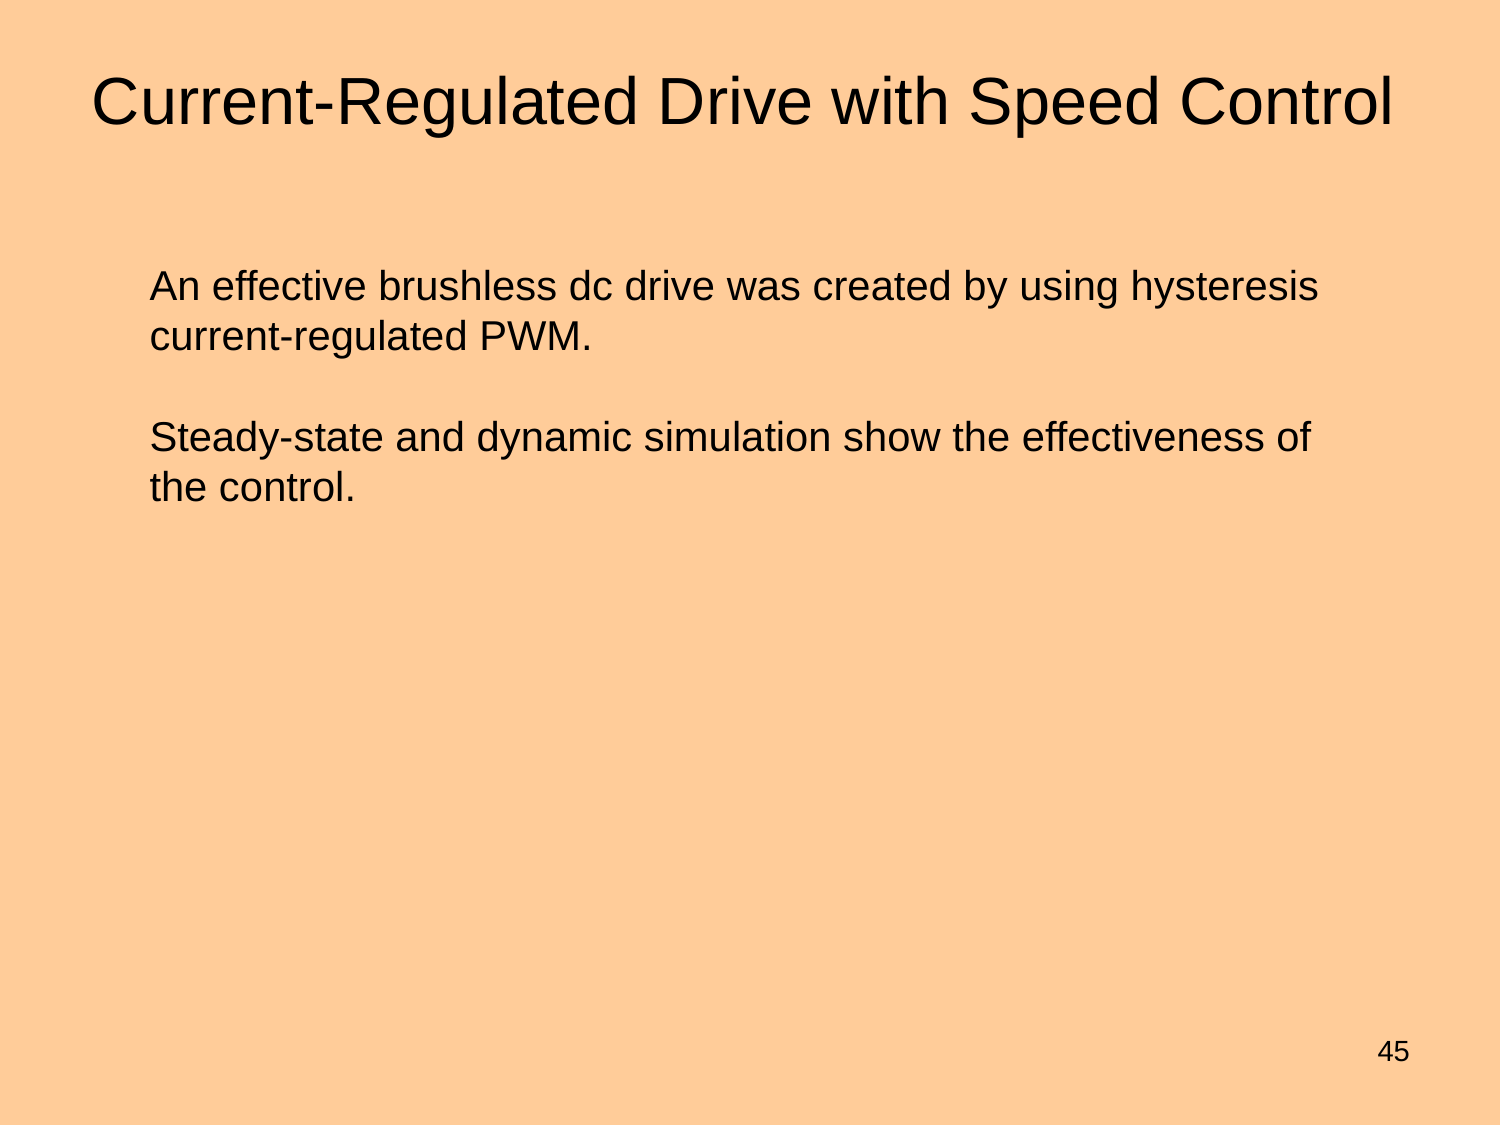

# Current-Regulated Drive with Speed Control
An effective brushless dc drive was created by using hysteresis current-regulated PWM.

Steady-state and dynamic simulation show the effectiveness of the control.
45